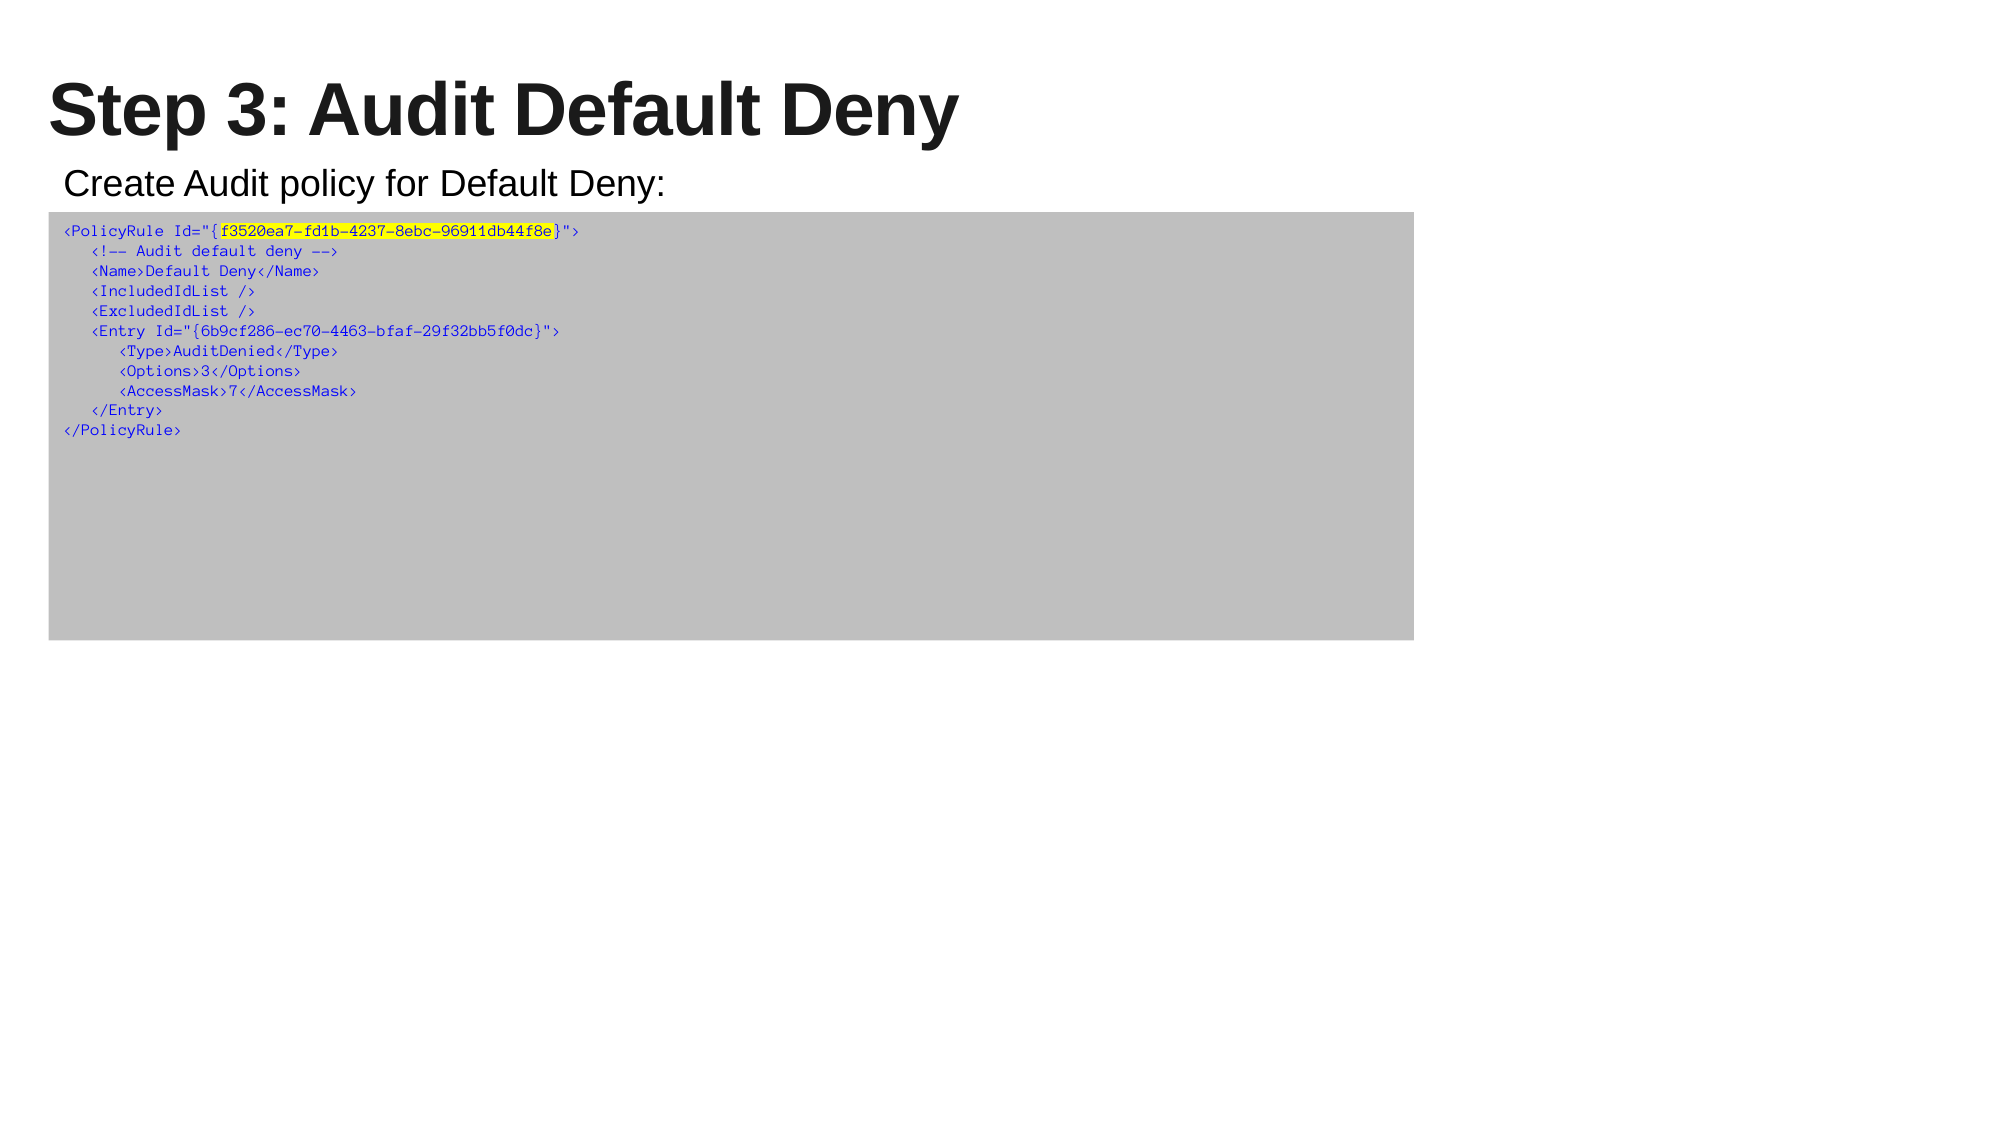

Step 3: Audit Default Deny
Create Audit policy for Default Deny:
<PolicyRule Id="{f3520ea7-fd1b-4237-8ebc-96911db44f8e}">
   <!-- Audit default deny -->
   <Name>Default Deny</Name>
   <IncludedIdList />
   <ExcludedIdList />
   <Entry Id="{6b9cf286-ec70-4463-bfaf-29f32bb5f0dc}">
      <Type>AuditDenied</Type>
      <Options>3</Options>
      <AccessMask>7</AccessMask>
   </Entry>
</PolicyRule>